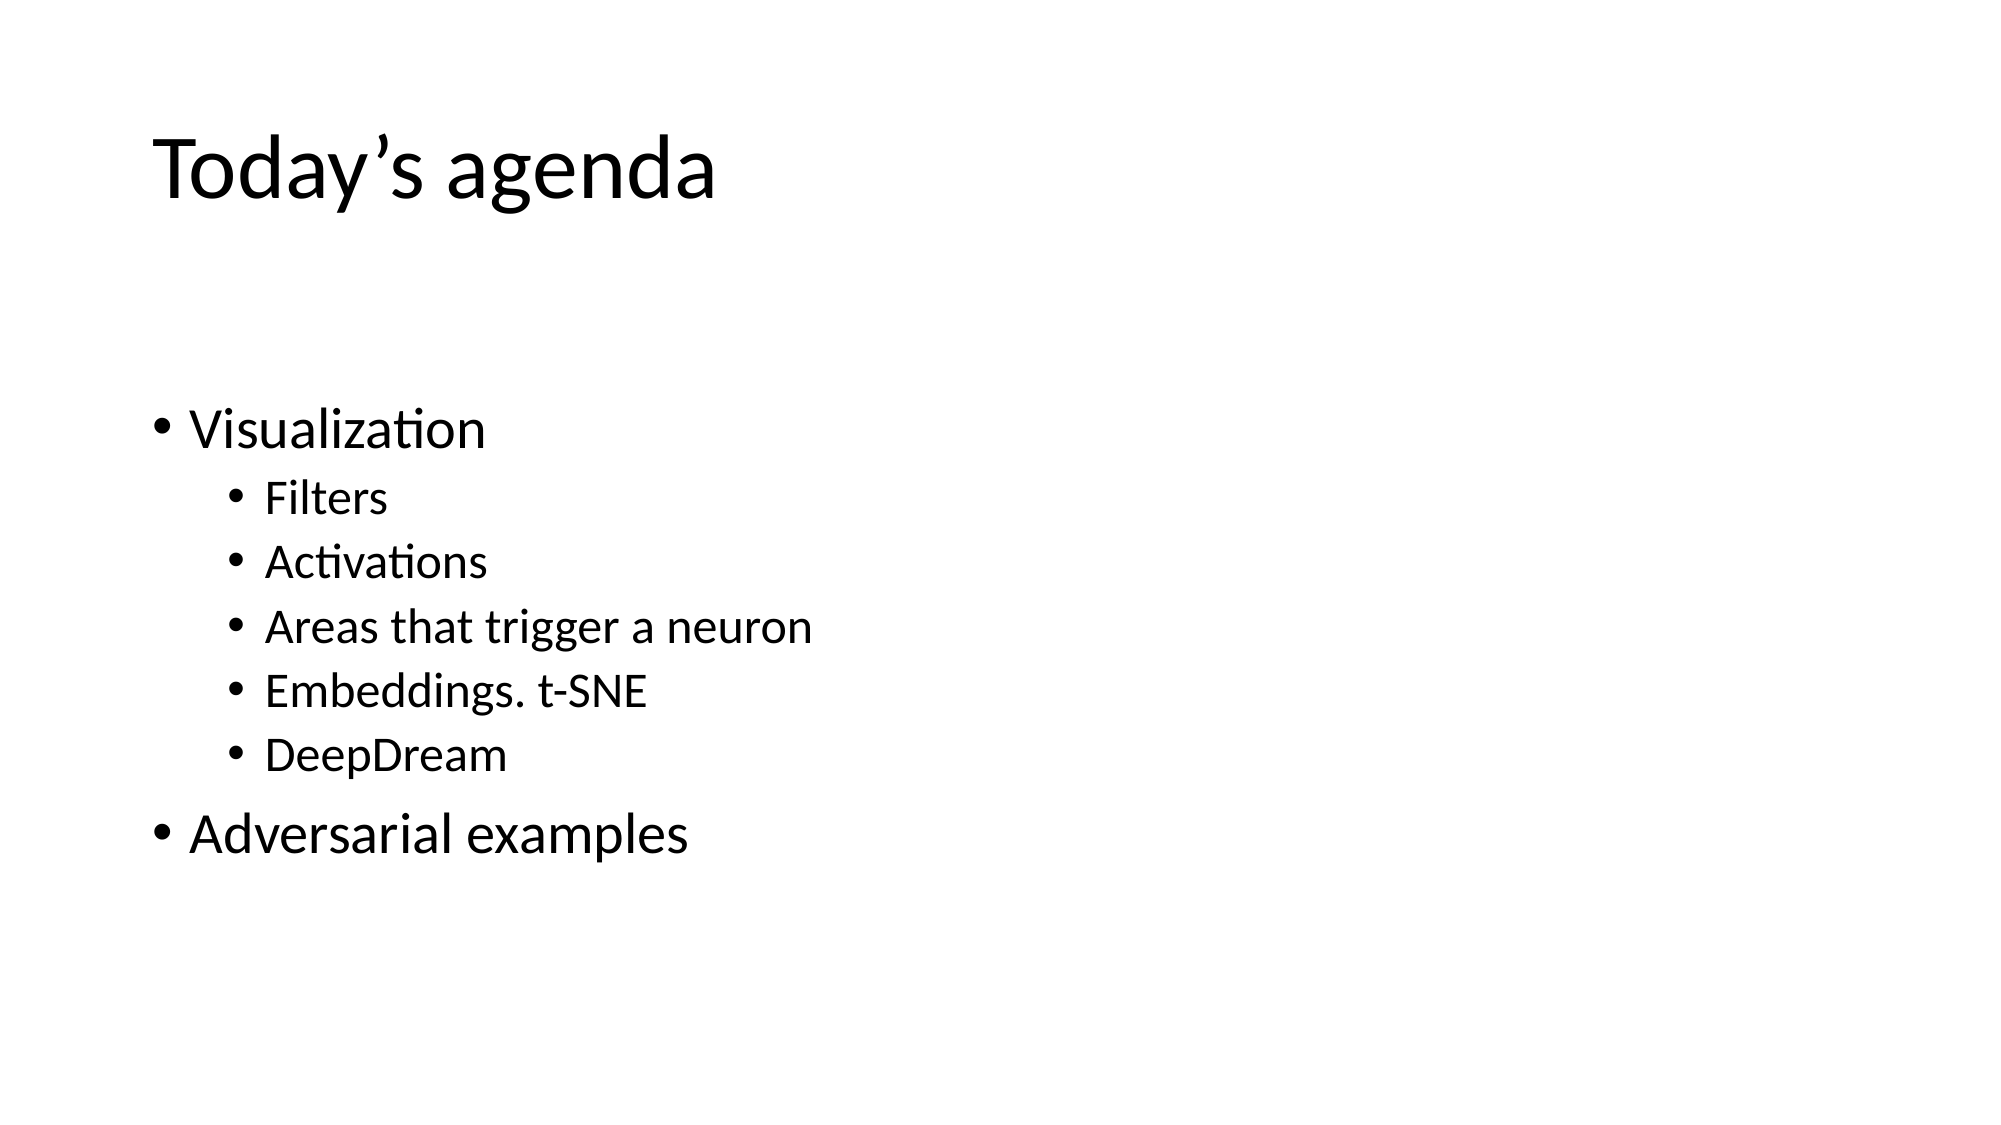

# Today’s agenda

Visualization
Filters
Activations
Areas that trigger a neuron
Embeddings. t-SNE
DeepDream
Adversarial examples